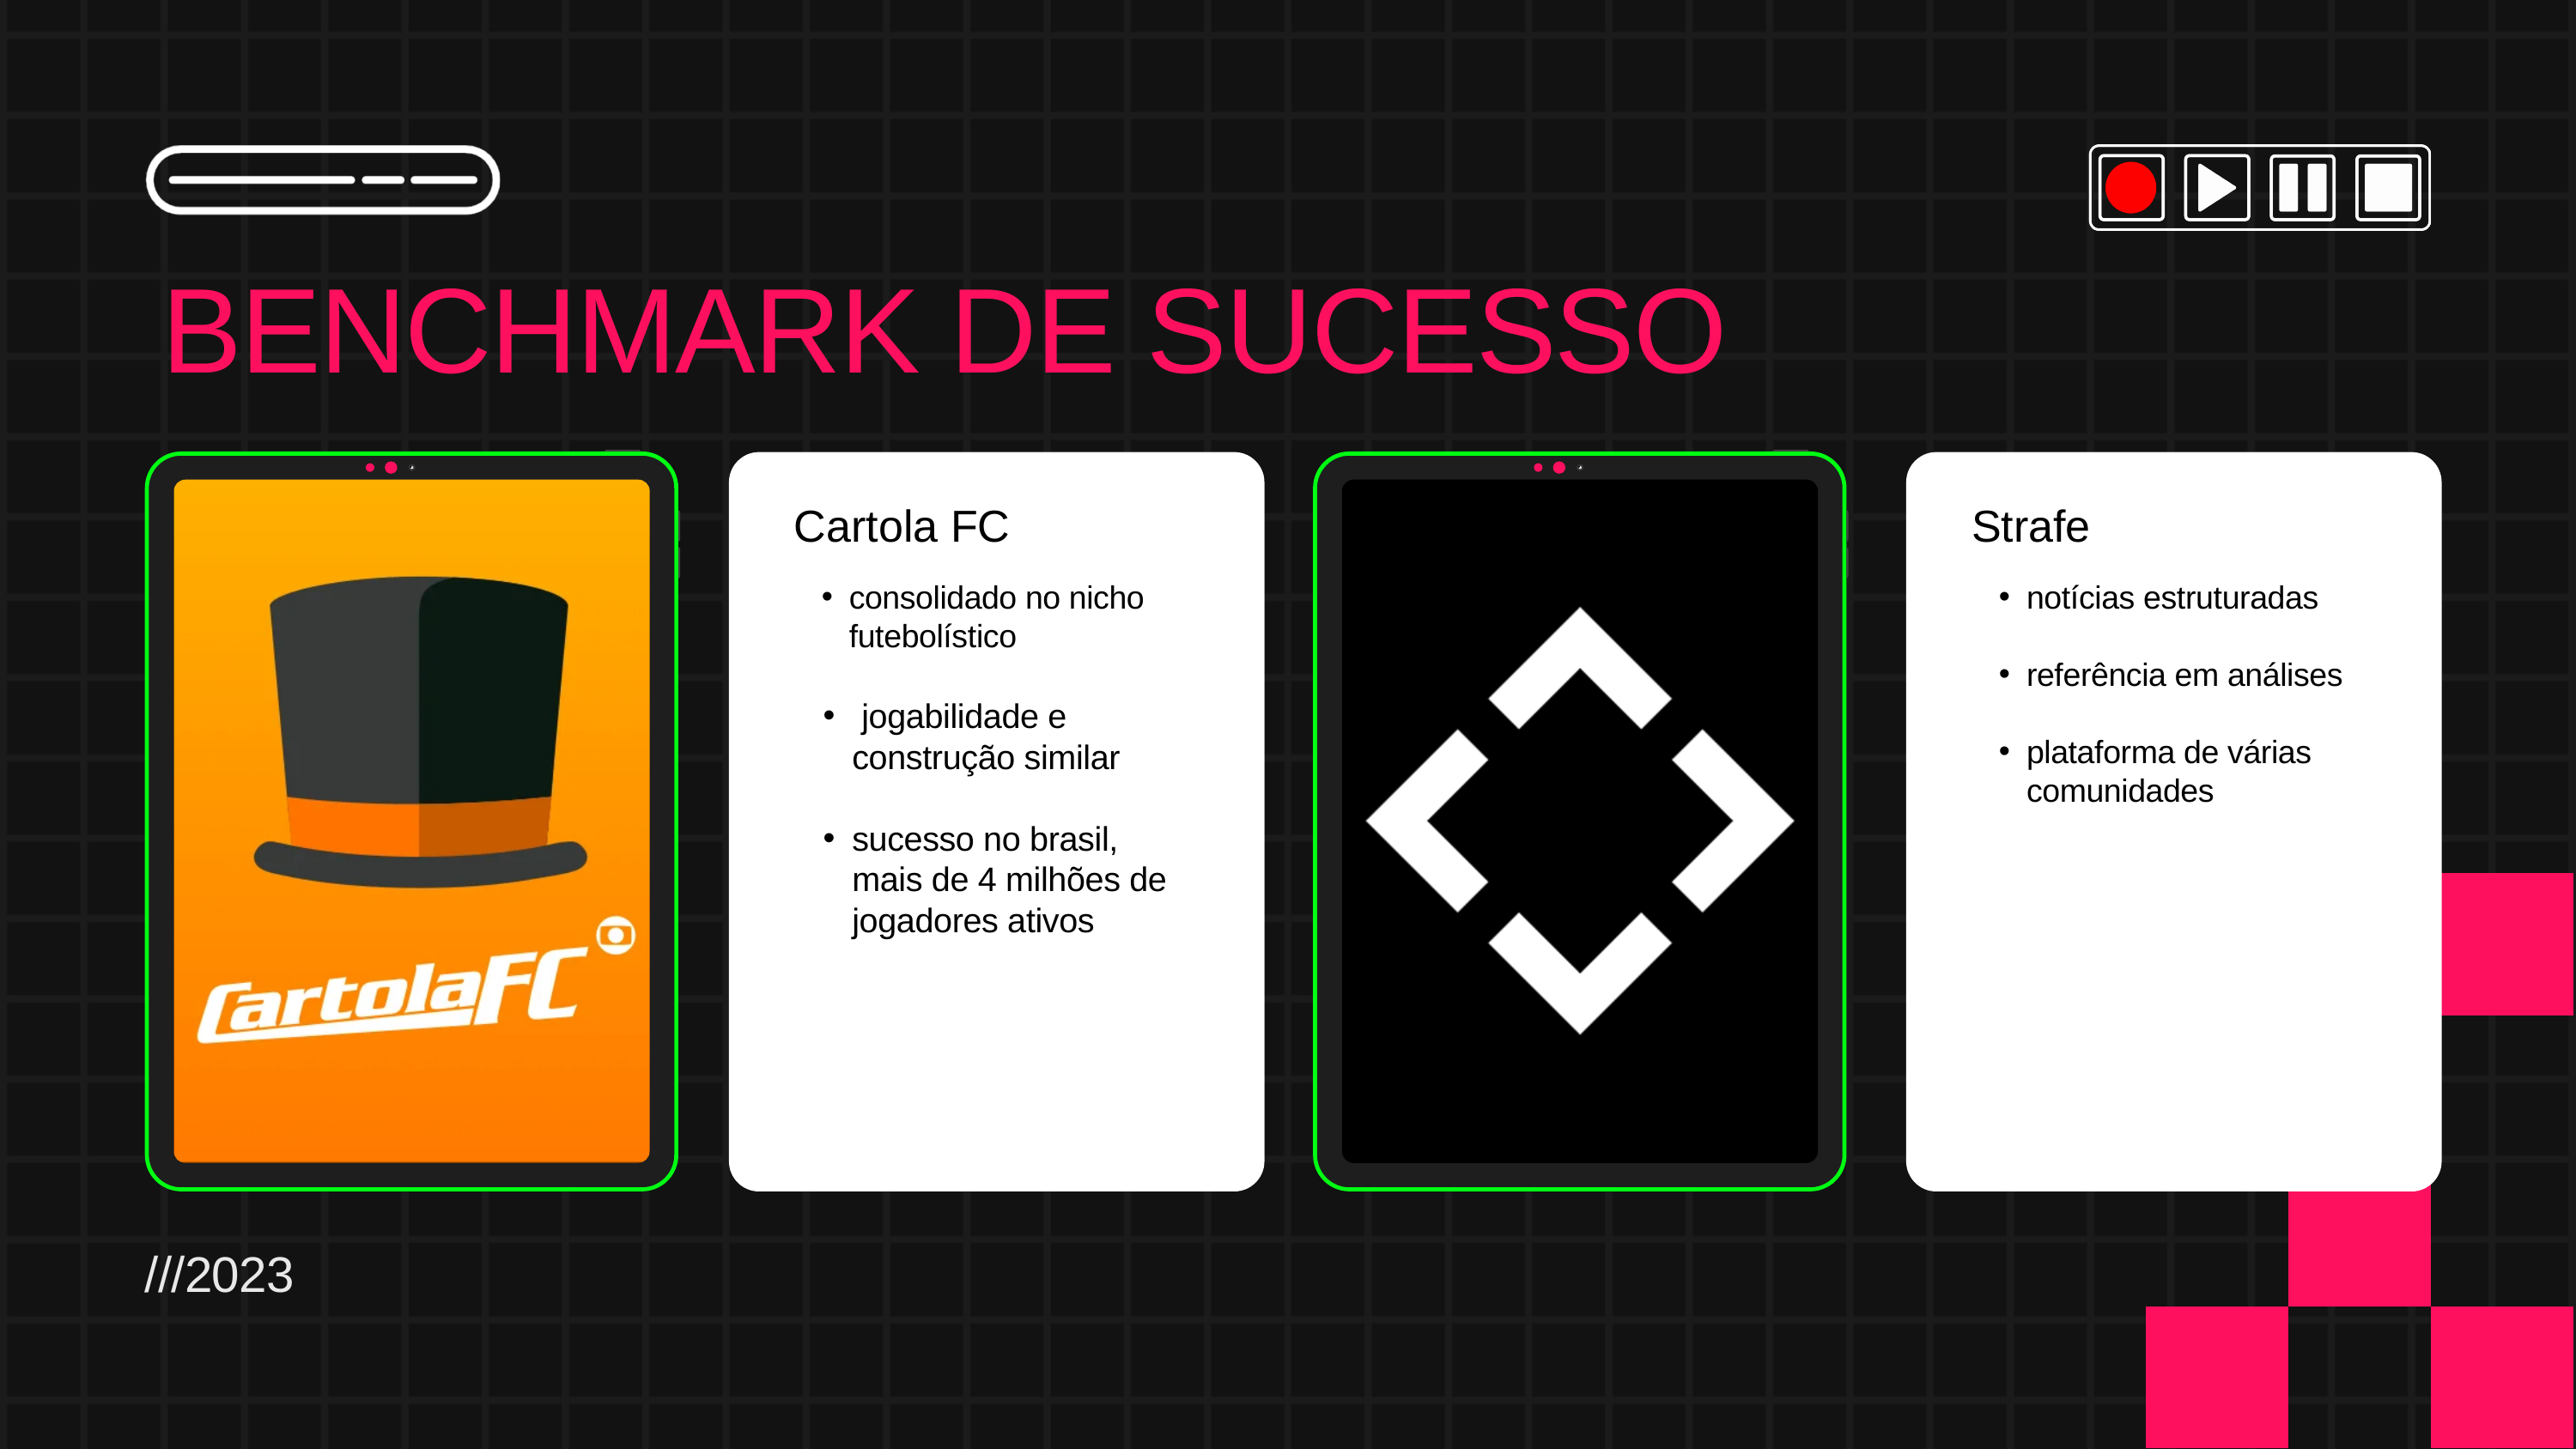

BENCHMARK DE SUCESSO

Cartola FC
Strafe

consolidado no nicho futebolístico

 jogabilidade e construção similar

sucesso no brasil, mais de 4 milhões de jogadores ativos
notícias estruturadas

referência em análises

plataforma de várias comunidades

///2023